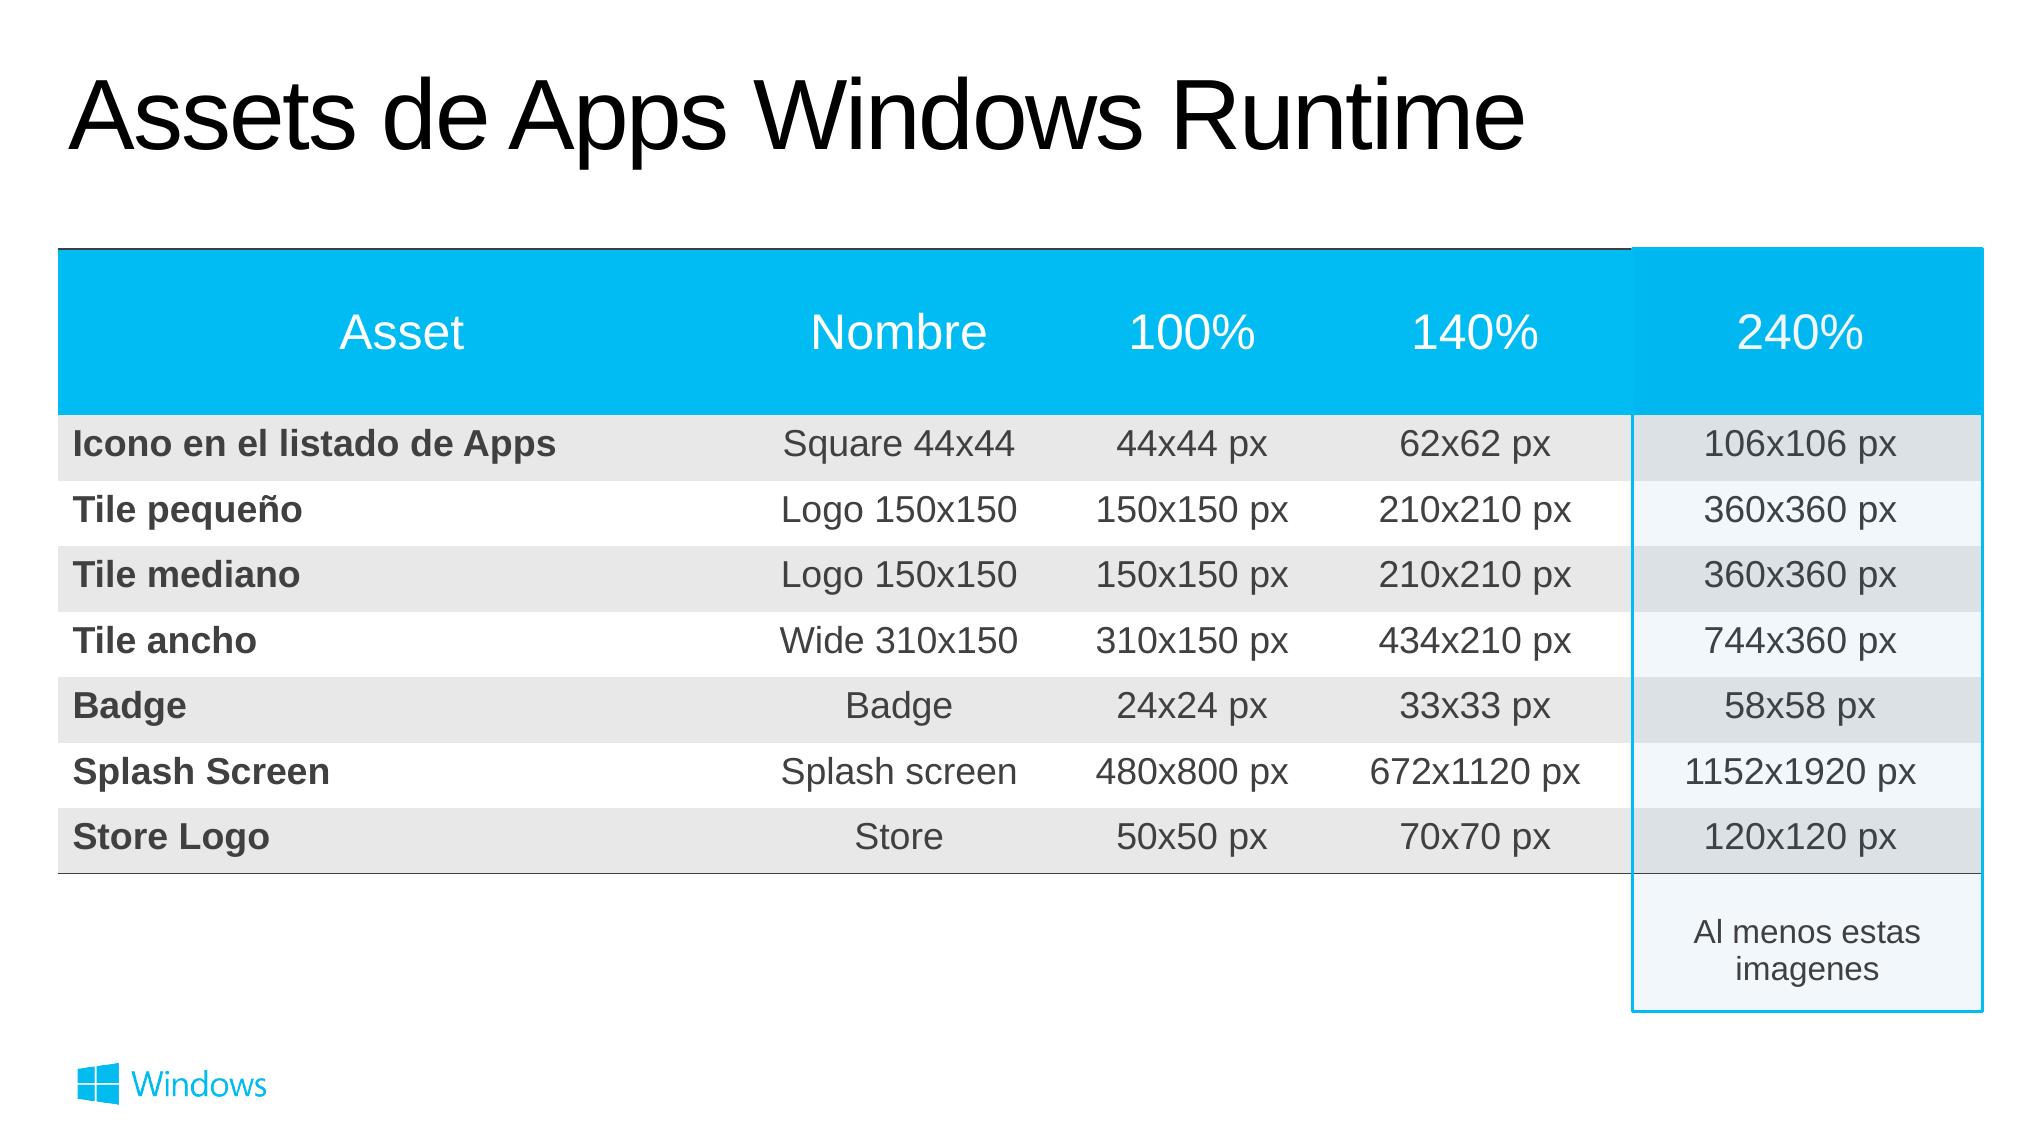

# Assets de Apps Windows Runtime
| Asset | Nombre | 100% | 140% | 240% |
| --- | --- | --- | --- | --- |
| Icono en el listado de Apps | Square 44x44 | 44x44 px | 62x62 px | 106x106 px |
| Tile pequeño | Logo 150x150 | 150x150 px | 210x210 px | 360x360 px |
| Tile mediano | Logo 150x150 | 150x150 px | 210x210 px | 360x360 px |
| Tile ancho | Wide 310x150 | 310x150 px | 434x210 px | 744x360 px |
| Badge | Badge | 24x24 px | 33x33 px | 58x58 px |
| Splash Screen | Splash screen | 480x800 px | 672x1120 px | 1152x1920 px |
| Store Logo | Store | 50x50 px | 70x70 px | 120x120 px |
Al menos estas imagenes